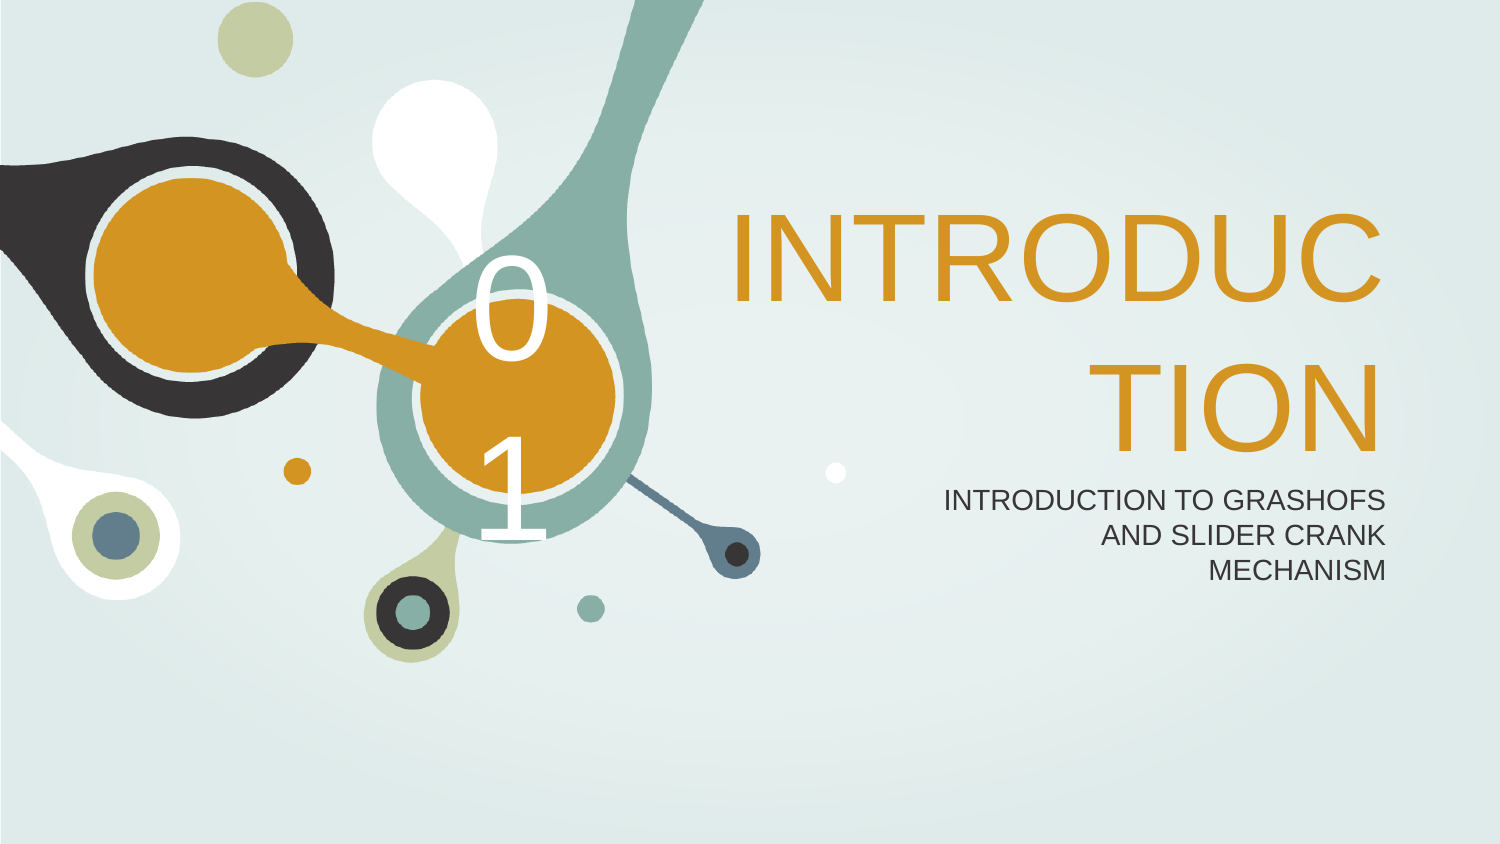

01
# INTRODUCTION
INTRODUCTION TO GRASHOFS AND SLIDER CRANK MECHANISM